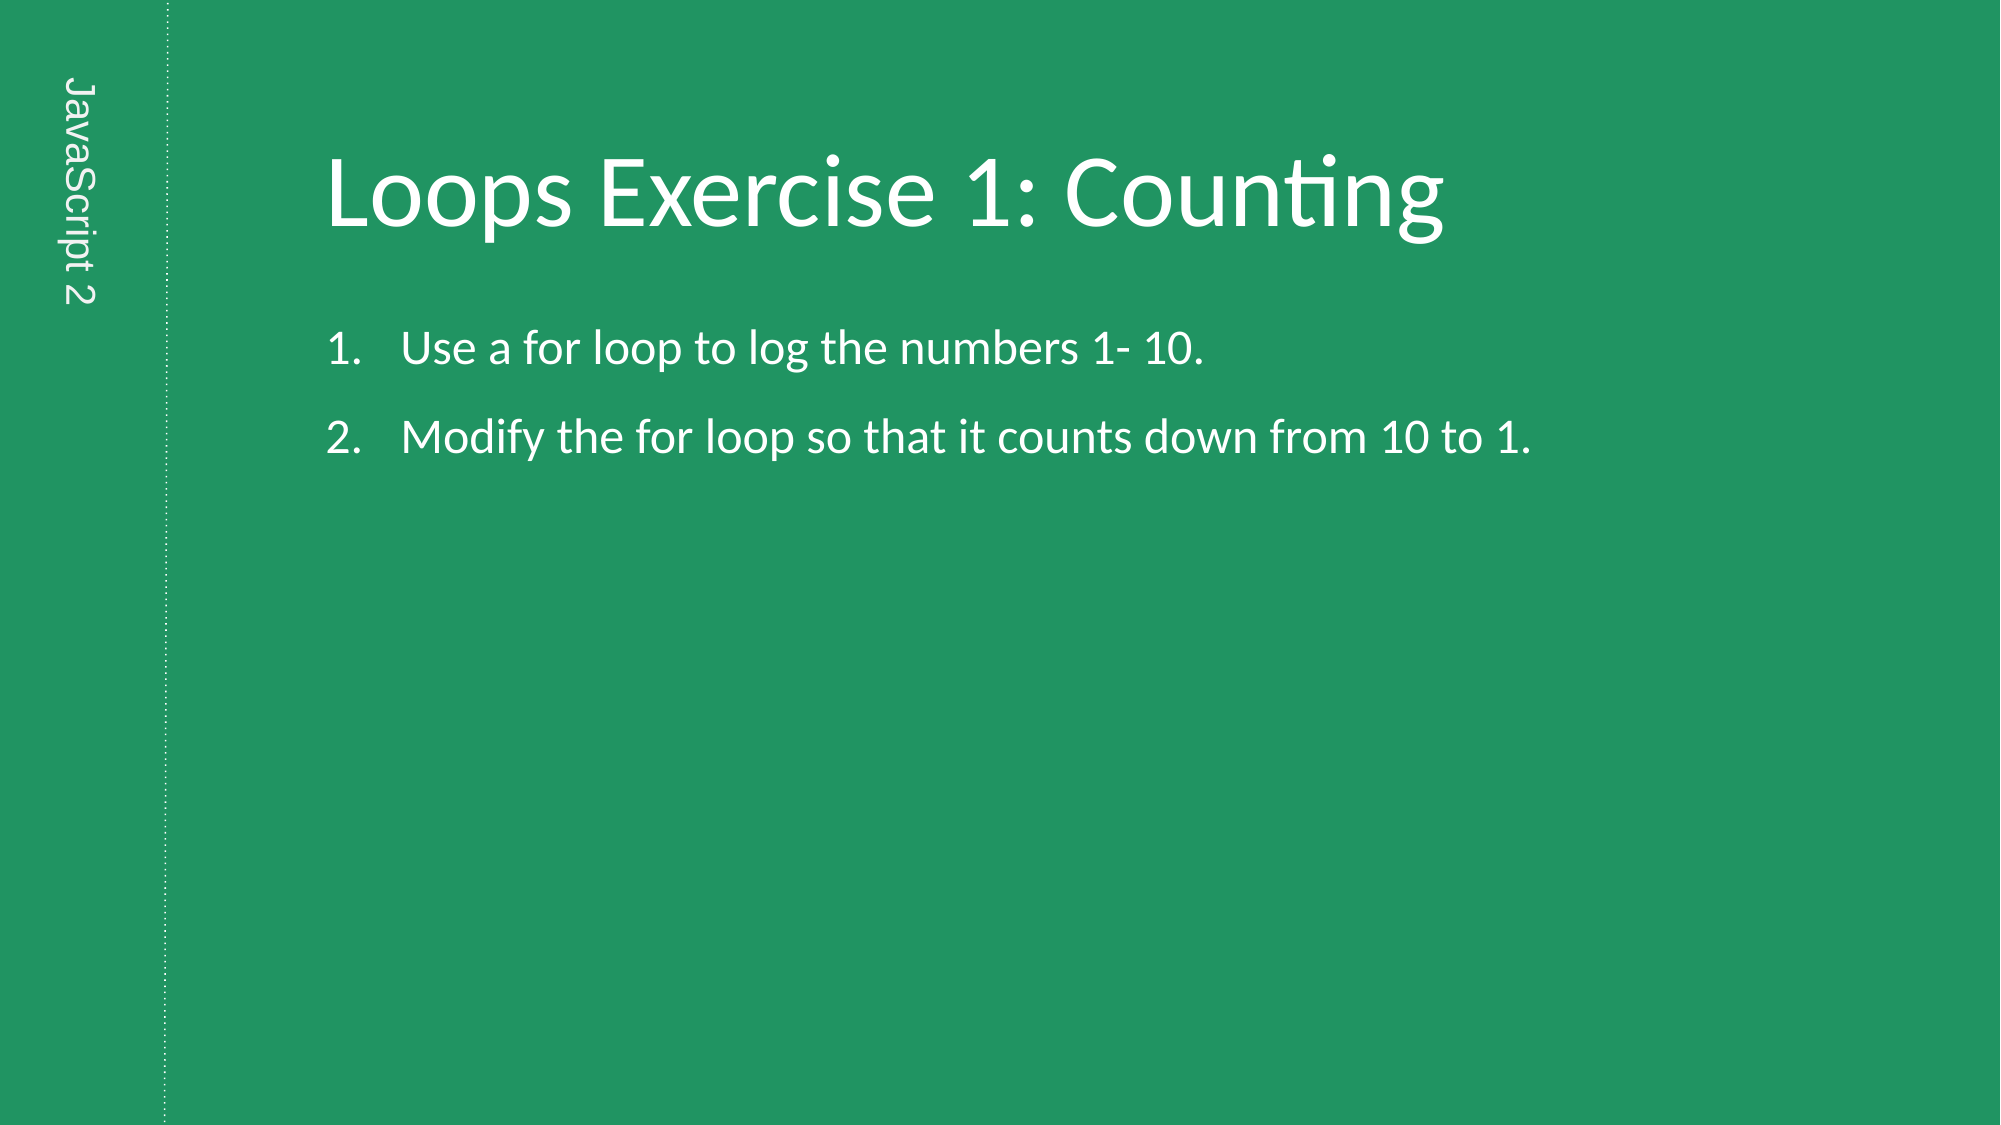

# Loops Exercise 1: Counting
Use a for loop to log the numbers 1- 10.
Modify the for loop so that it counts down from 10 to 1.